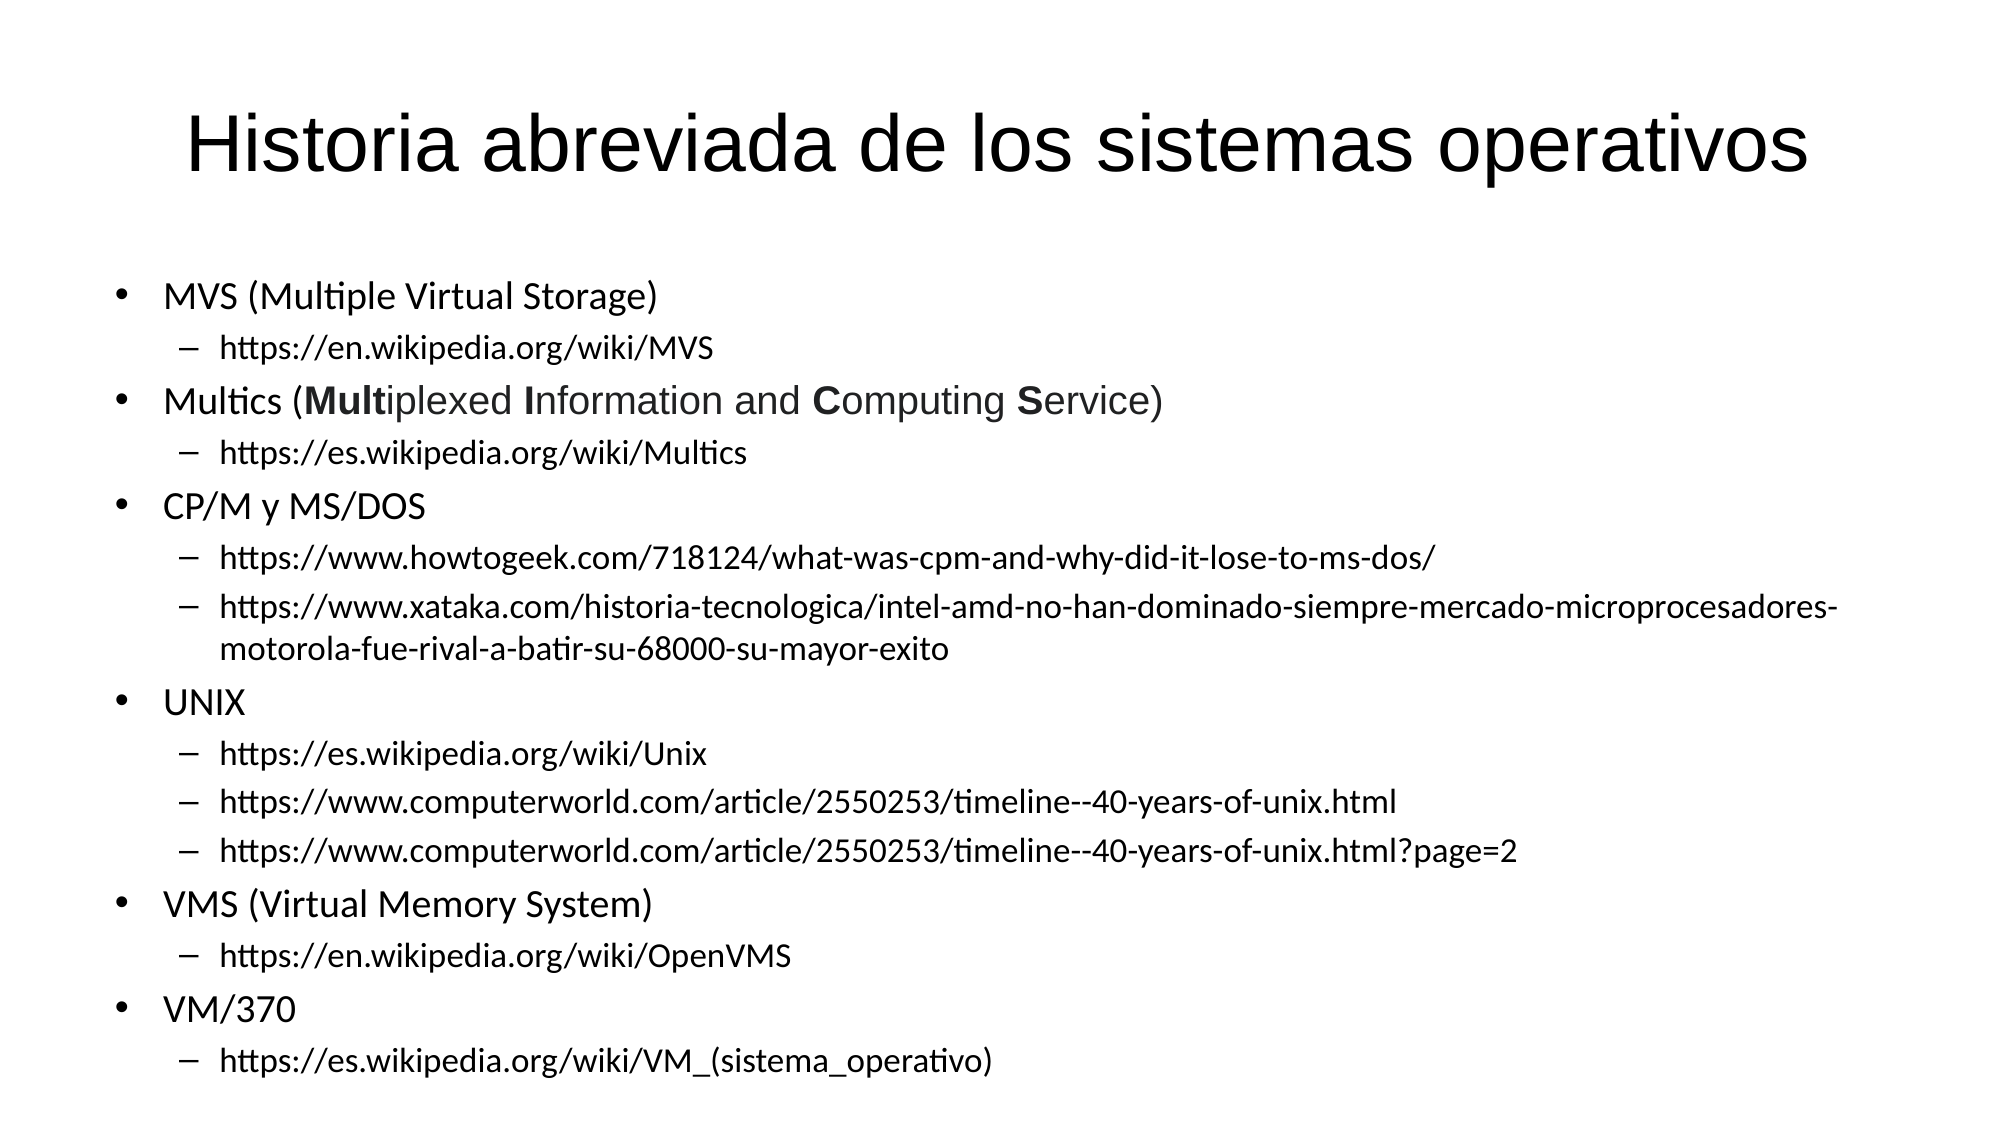

# Historia abreviada de los sistemas operativos
MVS (Multiple Virtual Storage)
https://en.wikipedia.org/wiki/MVS
Multics (Multiplexed Information and Computing Service)
https://es.wikipedia.org/wiki/Multics
CP/M y MS/DOS
https://www.howtogeek.com/718124/what-was-cpm-and-why-did-it-lose-to-ms-dos/
https://www.xataka.com/historia-tecnologica/intel-amd-no-han-dominado-siempre-mercado-microprocesadores-motorola-fue-rival-a-batir-su-68000-su-mayor-exito
UNIX
https://es.wikipedia.org/wiki/Unix
https://www.computerworld.com/article/2550253/timeline--40-years-of-unix.html
https://www.computerworld.com/article/2550253/timeline--40-years-of-unix.html?page=2
VMS (Virtual Memory System)
https://en.wikipedia.org/wiki/OpenVMS
VM/370
https://es.wikipedia.org/wiki/VM_(sistema_operativo)